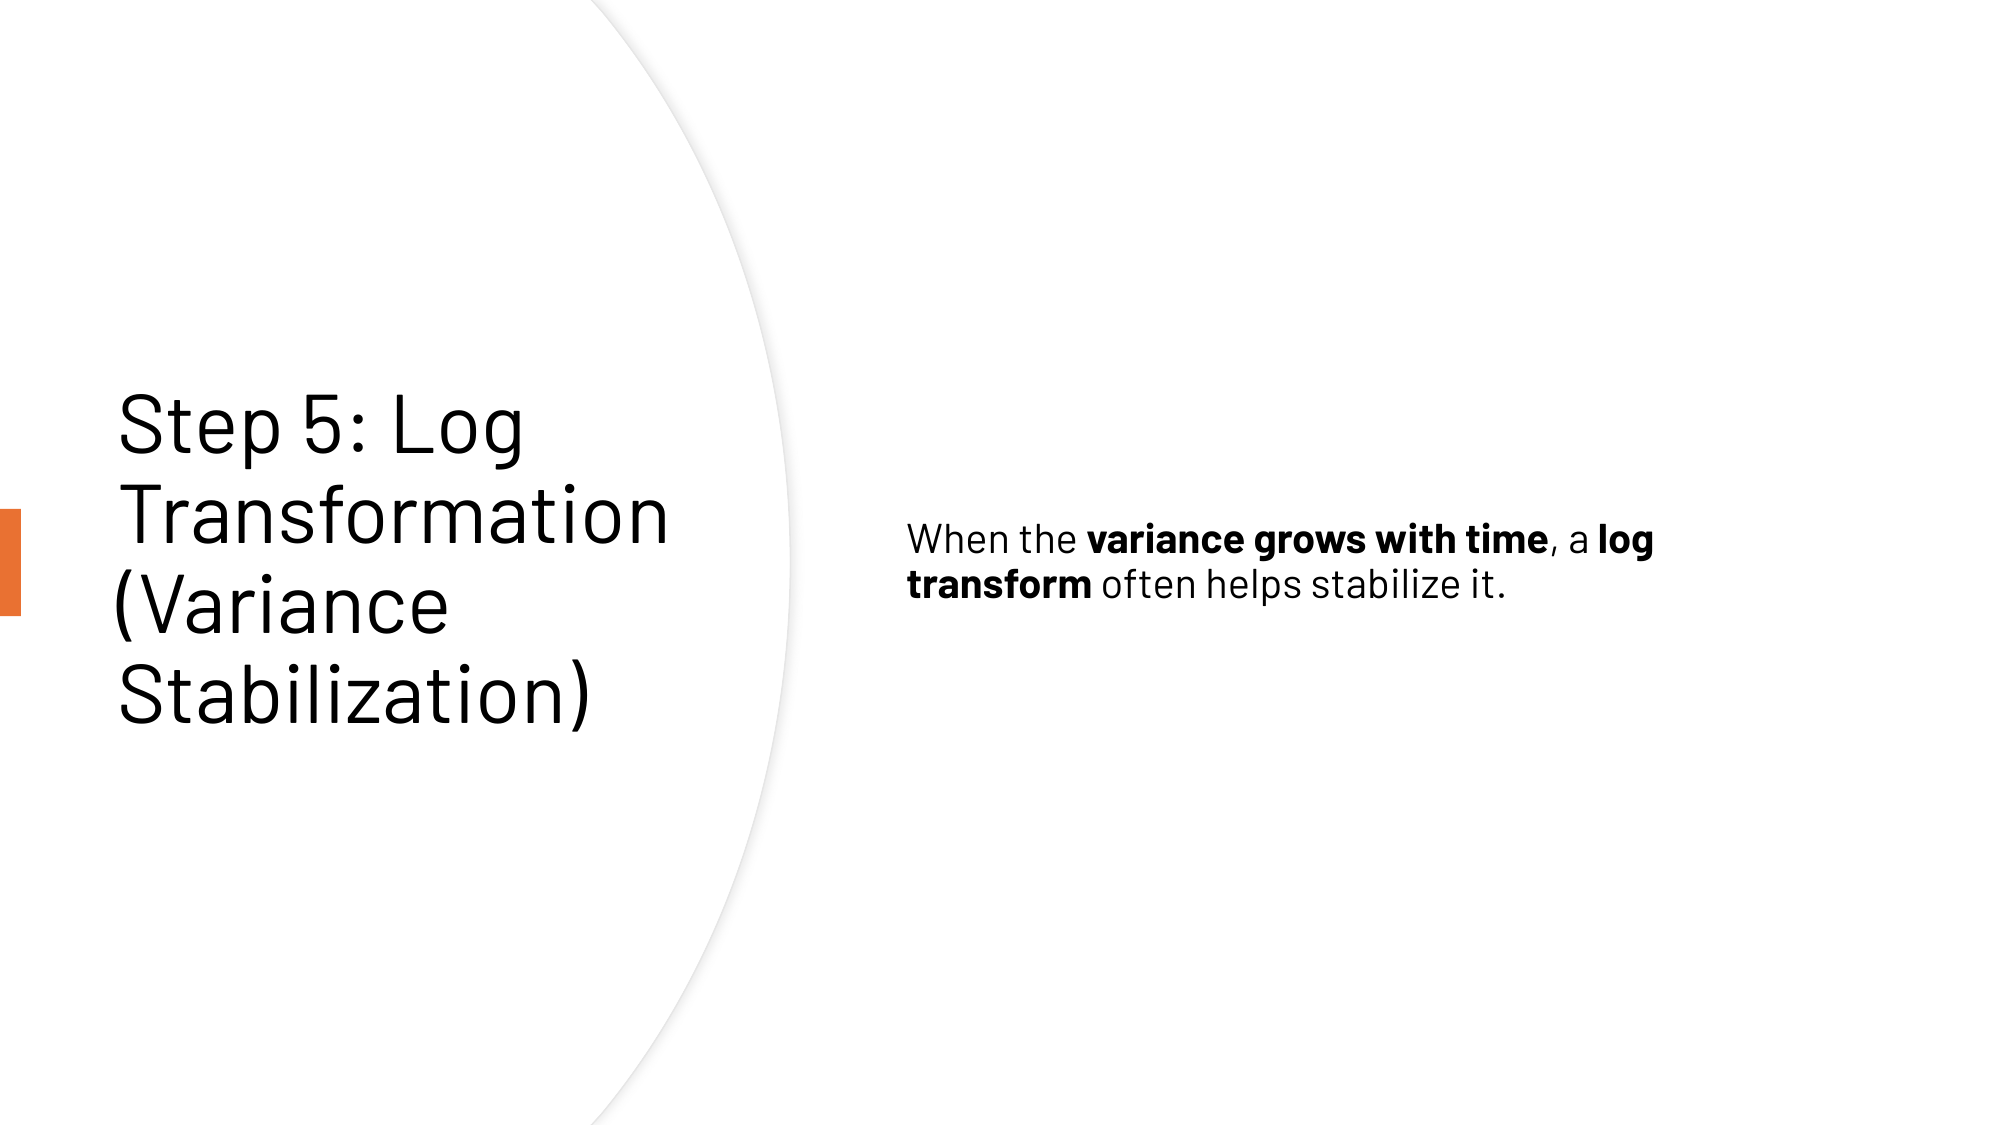

When the variance grows with time, a log transform often helps stabilize it.
# Step 5: Log Transformation (Variance Stabilization)